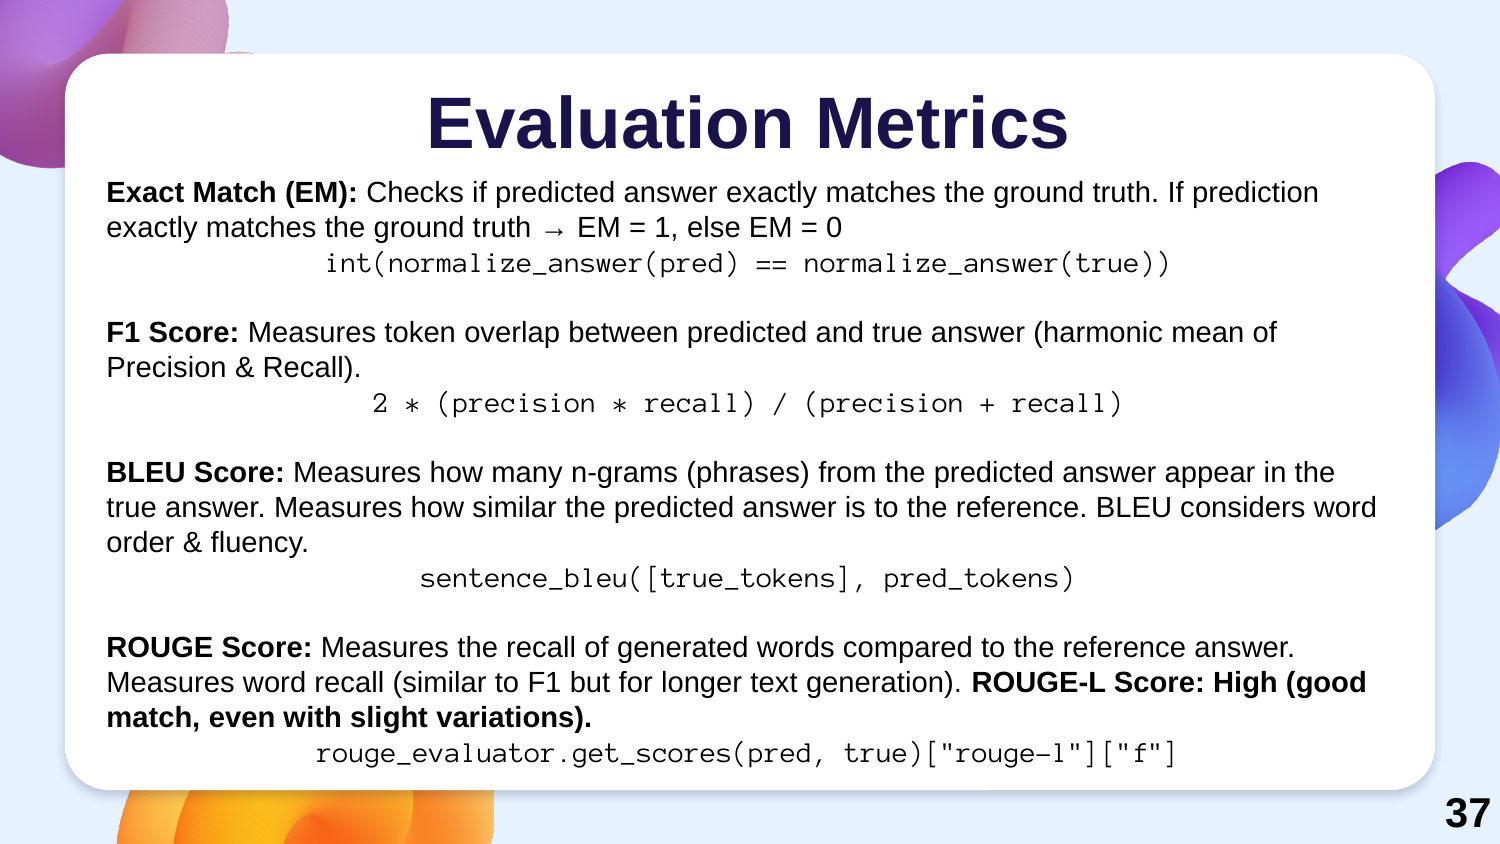

# Evaluation Metrics
Exact Match (EM): Checks if predicted answer exactly matches the ground truth. If prediction exactly matches the ground truth → EM = 1, else EM = 0
int(normalize_answer(pred) == normalize_answer(true))

F1 Score: Measures token overlap between predicted and true answer (harmonic mean of Precision & Recall).
2 * (precision * recall) / (precision + recall)

BLEU Score: Measures how many n-grams (phrases) from the predicted answer appear in the true answer. Measures how similar the predicted answer is to the reference. BLEU considers word order & fluency.
sentence_bleu([true_tokens], pred_tokens)

ROUGE Score: Measures the recall of generated words compared to the reference answer.
Measures word recall (similar to F1 but for longer text generation). ROUGE-L Score: High (good match, even with slight variations).
rouge_evaluator.get_scores(pred, true)["rouge-l"]["f"]

37